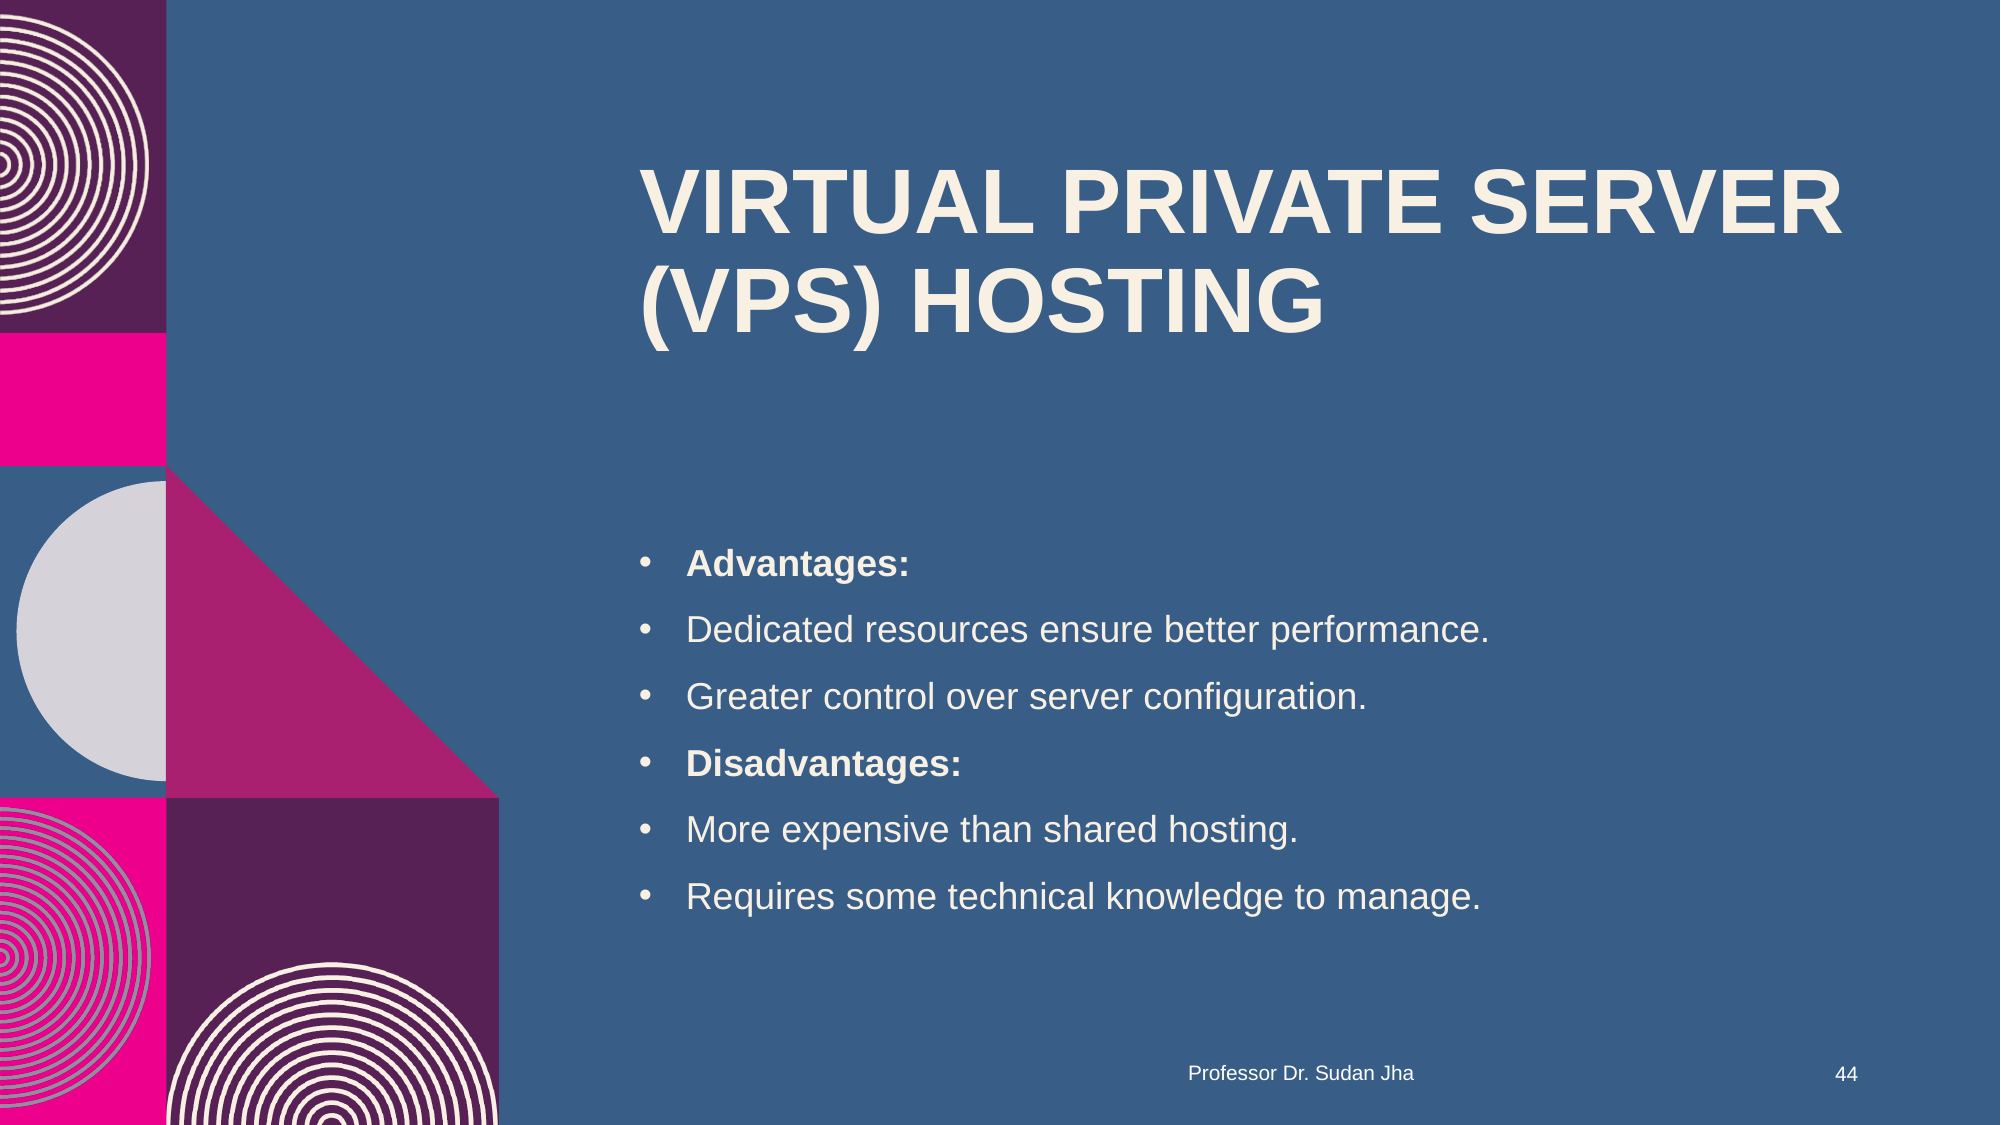

# Virtual Private Server (VPS) Hosting
Advantages:
Dedicated resources ensure better performance.
Greater control over server configuration.
Disadvantages:
More expensive than shared hosting.
Requires some technical knowledge to manage.
Professor Dr. Sudan Jha
44